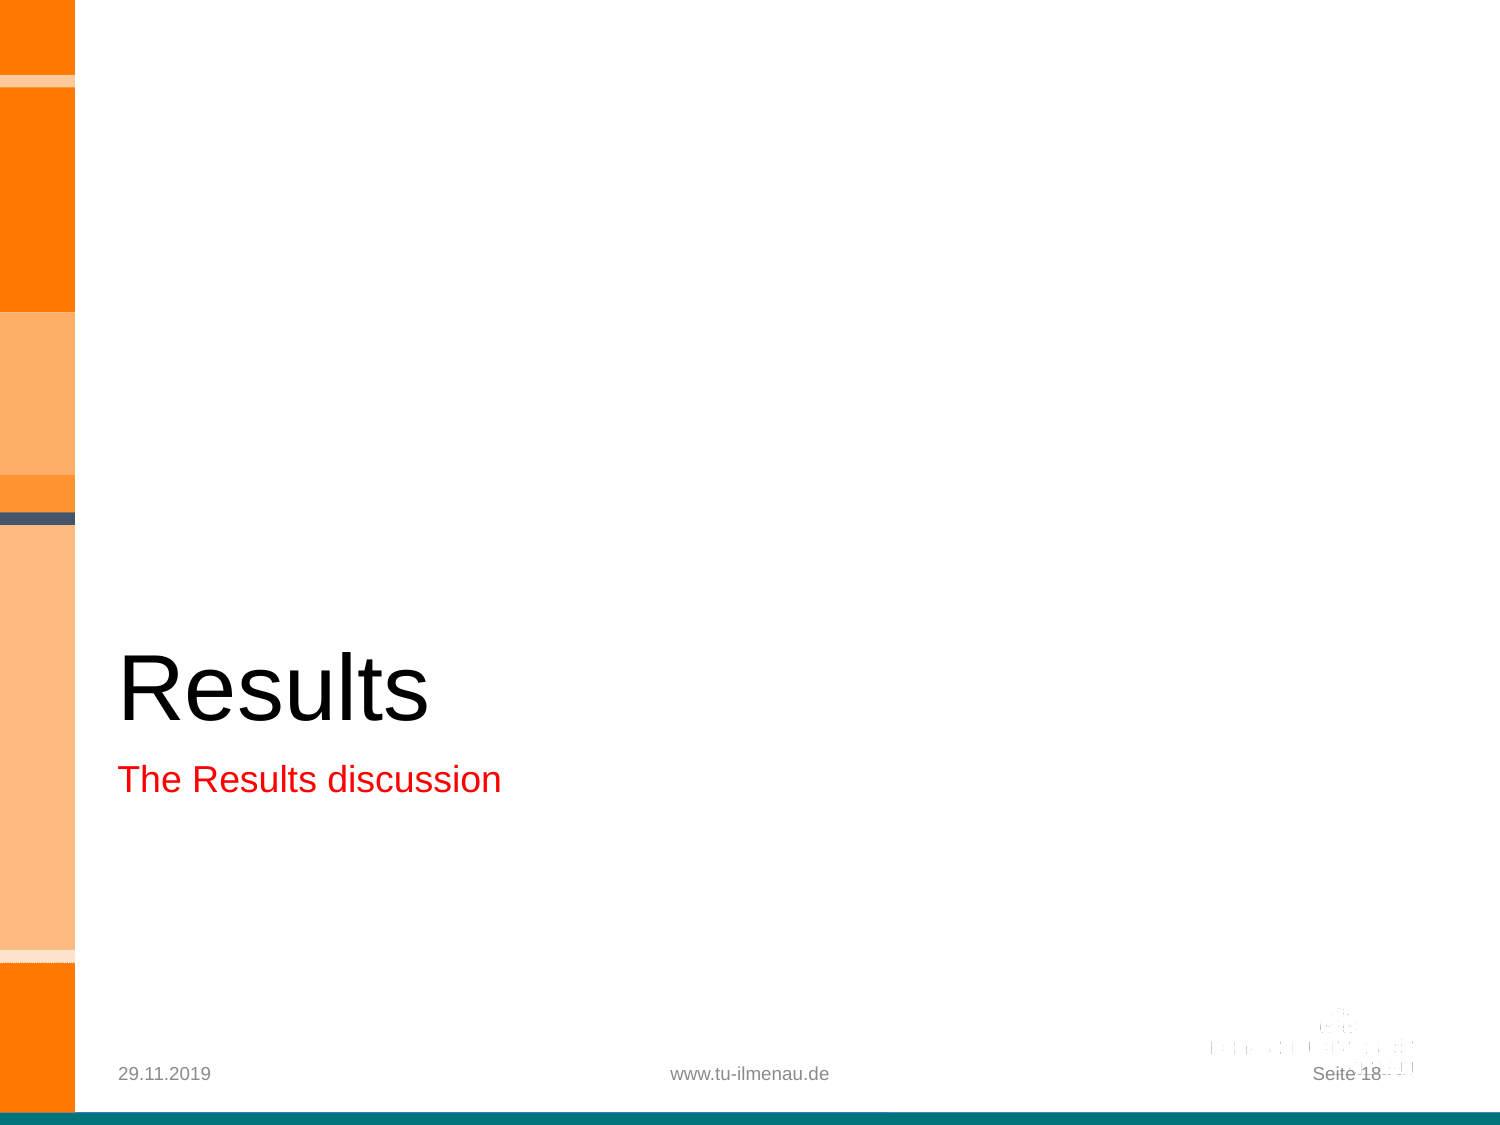

# Results
The Results discussion
29.11.2019
www.tu-ilmenau.de
Seite 18